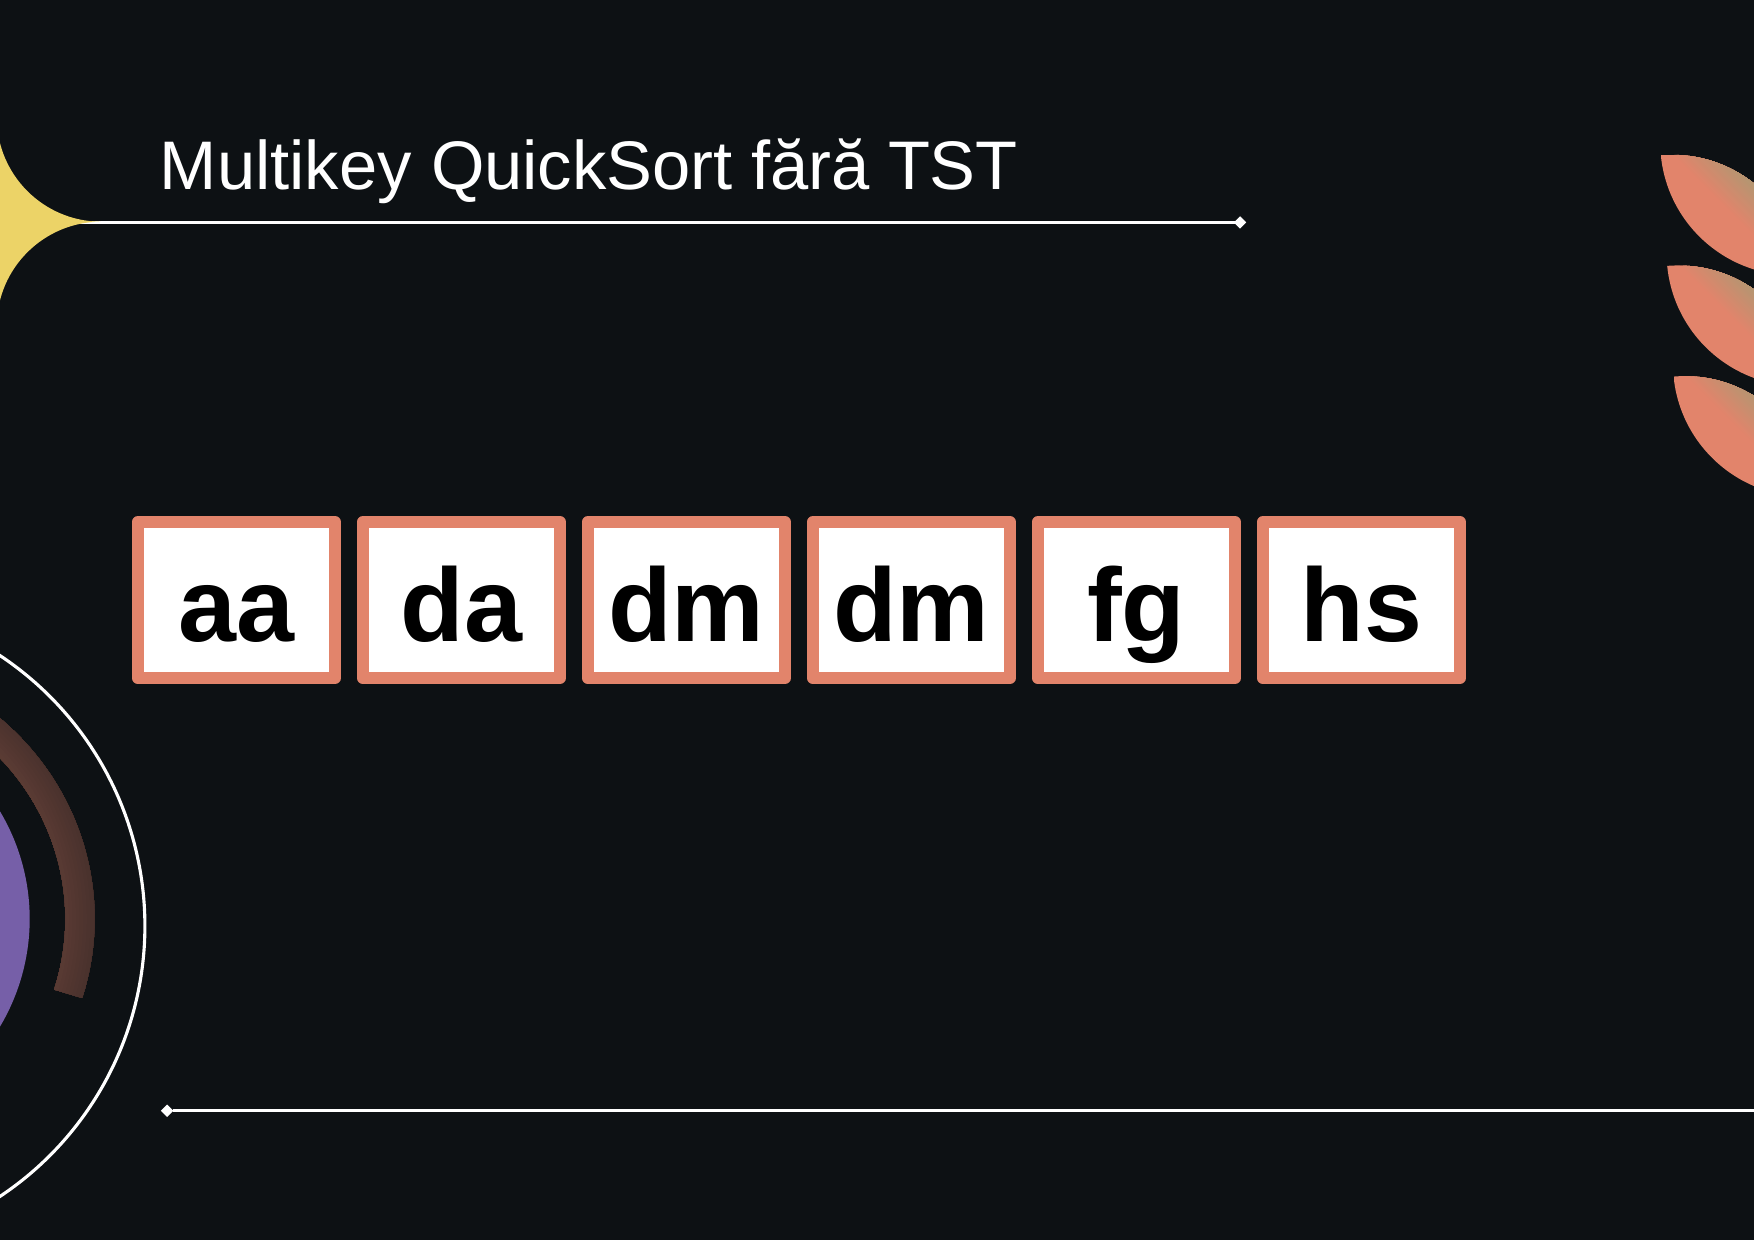

# Multikey QuickSort fără TST
aa
da
dm
dm
fg
hs